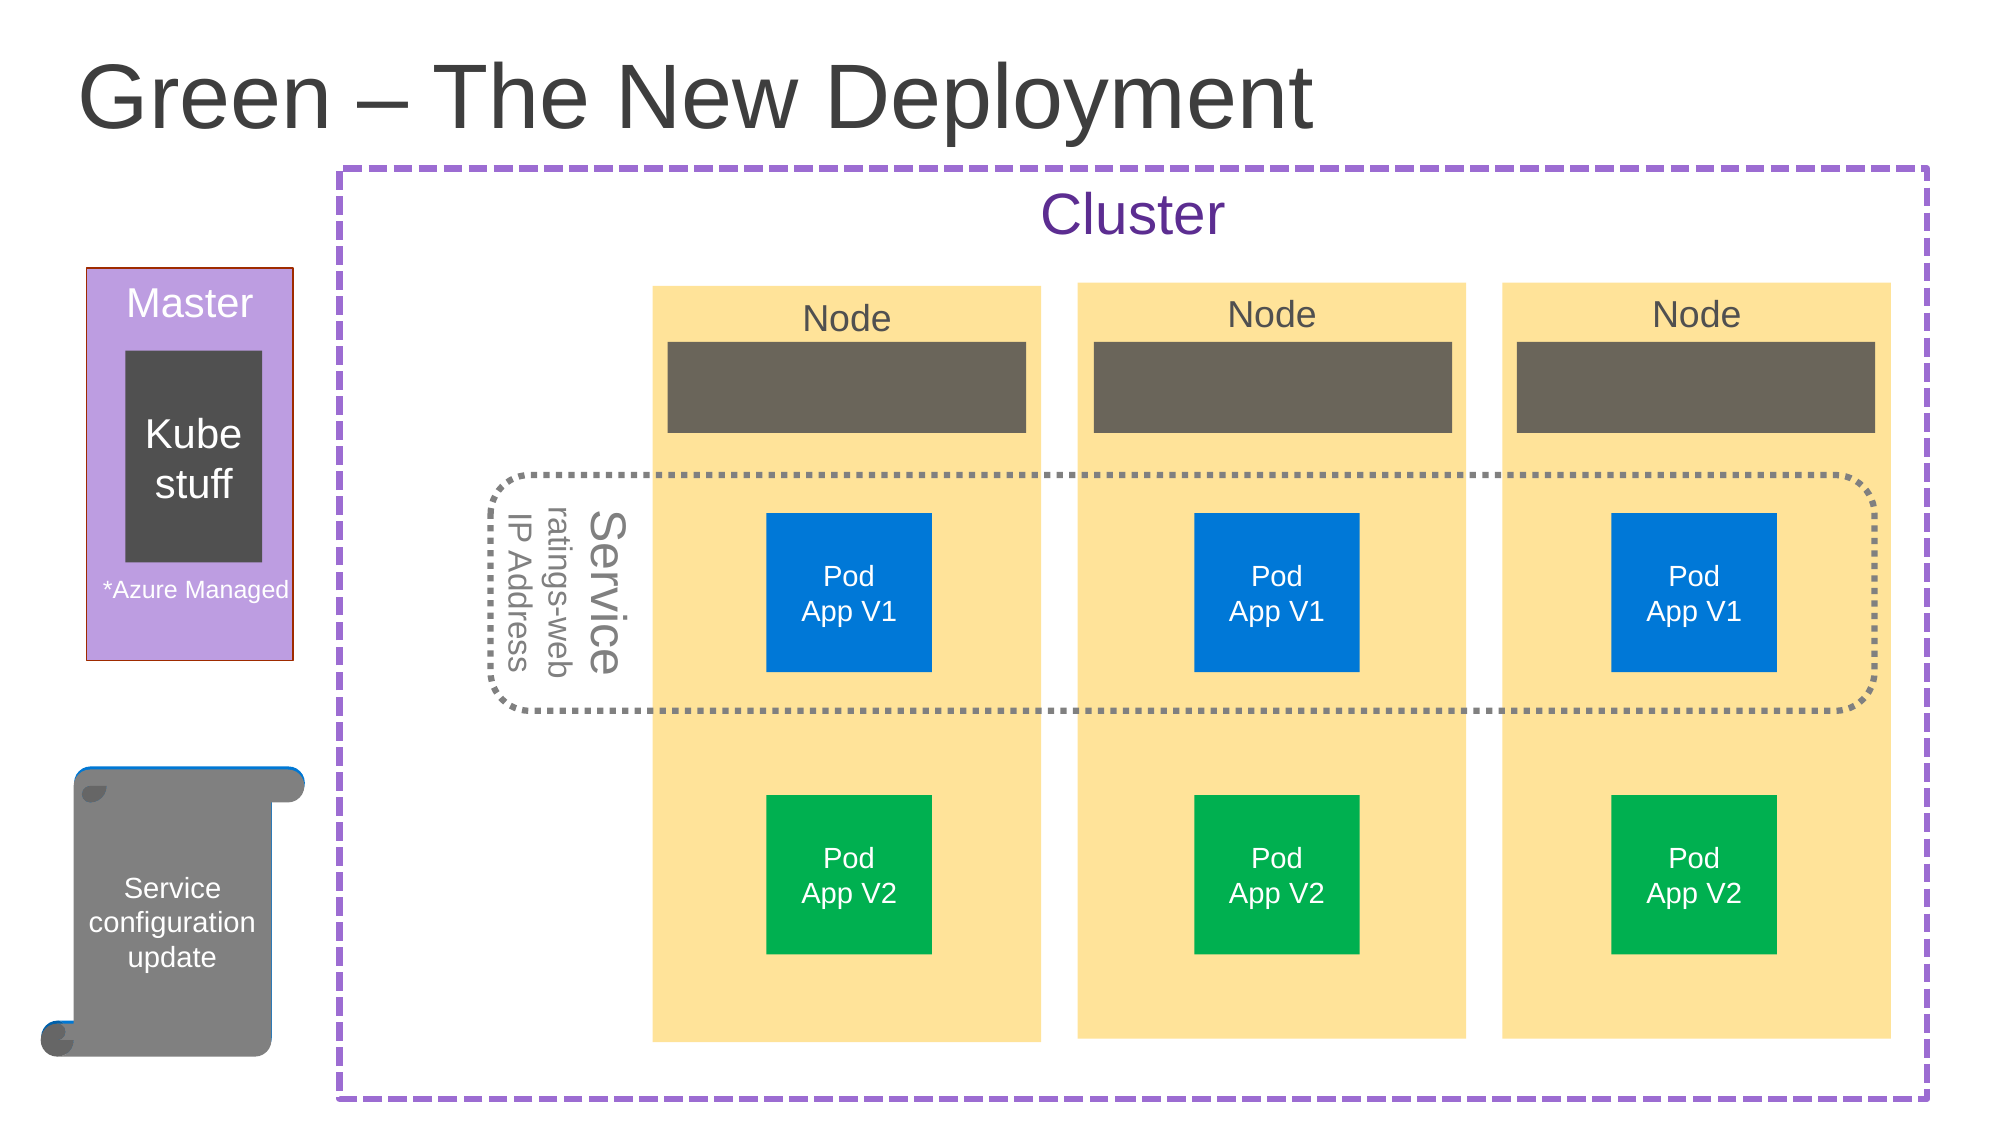

Green – The New Deployment
Cluster
Master
Node
Node
Node

Kube stuff
Service
ratings-web
IP Address
Pod
App V1
Pod
App V1
Pod
App V1
*Azure Managed
Deployment

(with pod updates)
Service configuration
update
Pod
App V2
Pod
App V2
Pod
App V2